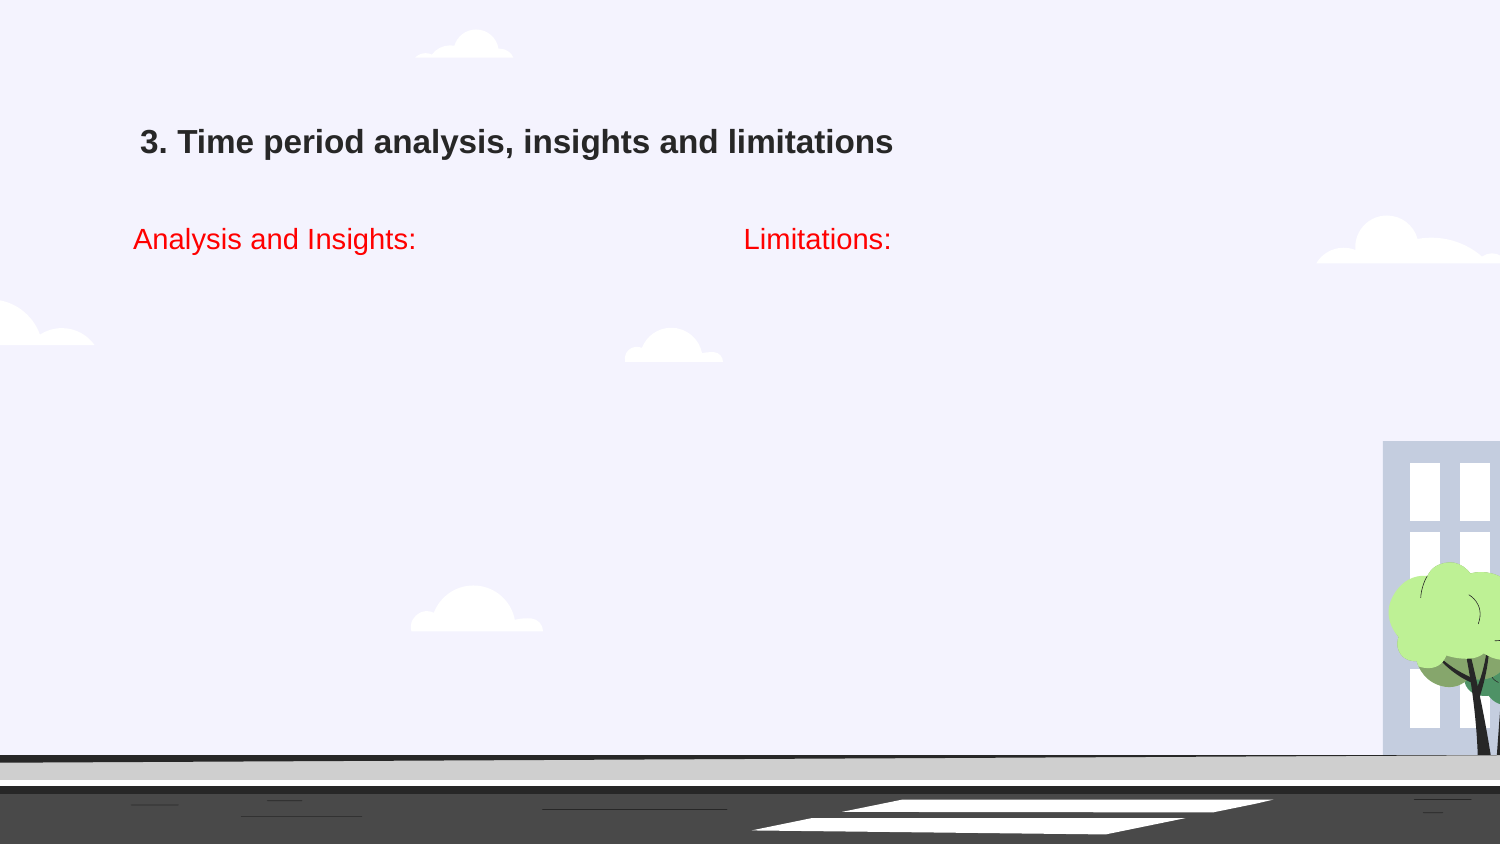

# 3. Time period analysis, insights and limitations
Analysis and Insights:

Limitations: